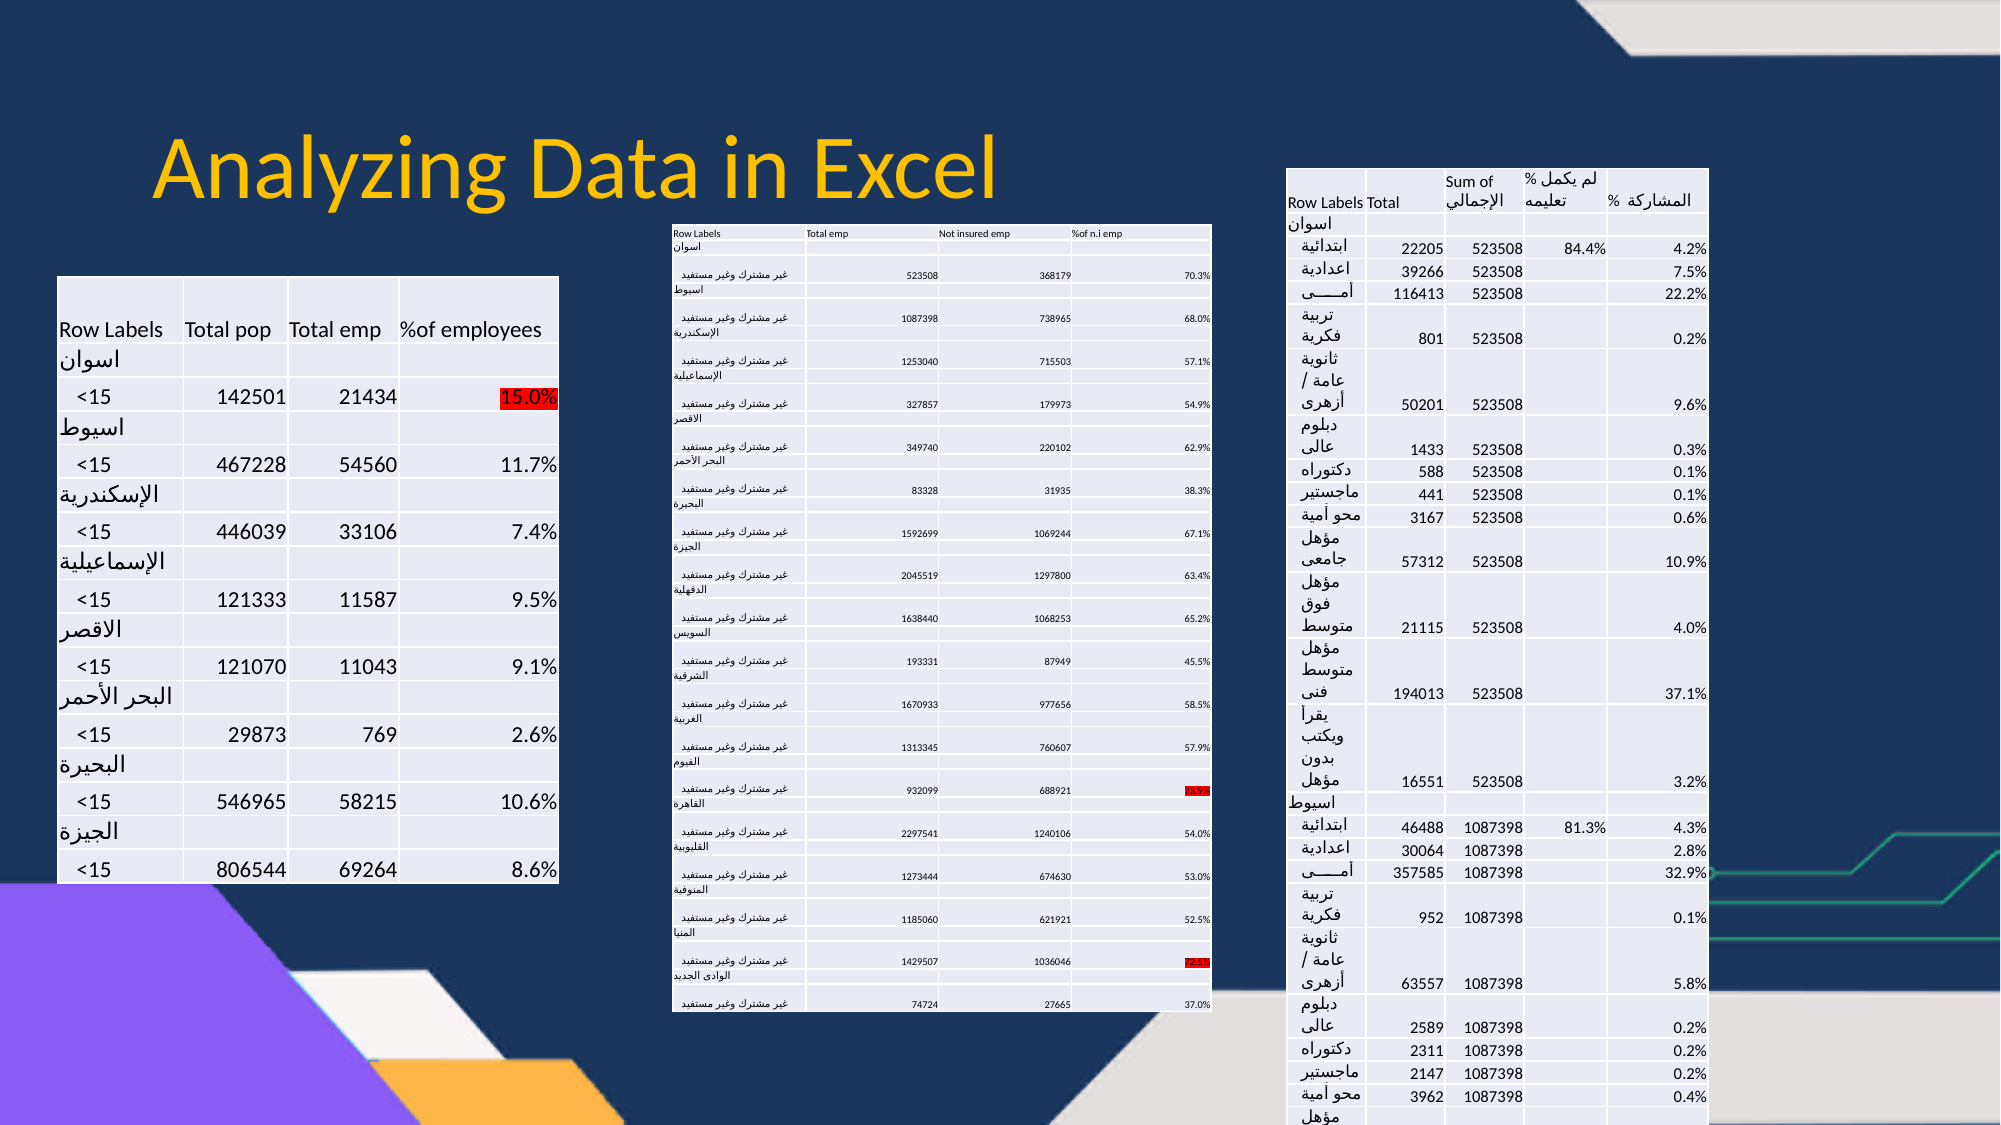

# Analyzing Data in Excel
| Row Labels | Total | Sum of الإجمالي | % لم يكمل تعليمه | % المشاركة |
| --- | --- | --- | --- | --- |
| اسوان |  |  |  |  |
| ابتدائية | 22205 | 523508 | 84.4% | 4.2% |
| اعدادية | 39266 | 523508 |  | 7.5% |
| أمـــــى | 116413 | 523508 |  | 22.2% |
| تربية فكرية | 801 | 523508 |  | 0.2% |
| ثانوية عامة / أزهرى | 50201 | 523508 |  | 9.6% |
| دبلوم عالى | 1433 | 523508 |  | 0.3% |
| دكتوراه | 588 | 523508 |  | 0.1% |
| ماجستير | 441 | 523508 |  | 0.1% |
| محو أمية | 3167 | 523508 |  | 0.6% |
| مؤهل جامعى | 57312 | 523508 |  | 10.9% |
| مؤهل فوق متوسط | 21115 | 523508 |  | 4.0% |
| مؤهل متوسط فنى | 194013 | 523508 |  | 37.1% |
| يقرأ ويكتب بدون مؤهل | 16551 | 523508 |  | 3.2% |
| اسيوط |  |  |  |  |
| ابتدائية | 46488 | 1087398 | 81.3% | 4.3% |
| اعدادية | 30064 | 1087398 |  | 2.8% |
| أمـــــى | 357585 | 1087398 |  | 32.9% |
| تربية فكرية | 952 | 1087398 |  | 0.1% |
| ثانوية عامة / أزهرى | 63557 | 1087398 |  | 5.8% |
| دبلوم عالى | 2589 | 1087398 |  | 0.2% |
| دكتوراه | 2311 | 1087398 |  | 0.2% |
| ماجستير | 2147 | 1087398 |  | 0.2% |
| محو أمية | 3962 | 1087398 |  | 0.4% |
| مؤهل جامعى | 155997 | 1087398 |  | 14.3% |
| مؤهل فوق متوسط | 39159 | 1087398 |  | 3.6% |
| مؤهل متوسط فنى | 346205 | 1087398 |  | 31.8% |
| يقرأ ويكتب بدون مؤهل | 36380 | 1087398 |  | 3.3% |
| Row Labels | Total emp | Not insured emp | %of n.i emp |
| --- | --- | --- | --- |
| اسوان |  |  |  |
| غير مشترك وغير مستفيد | 523508 | 368179 | 70.3% |
| اسيوط |  |  |  |
| غير مشترك وغير مستفيد | 1087398 | 738965 | 68.0% |
| الإسكندرية |  |  |  |
| غير مشترك وغير مستفيد | 1253040 | 715503 | 57.1% |
| الإسماعيلية |  |  |  |
| غير مشترك وغير مستفيد | 327857 | 179973 | 54.9% |
| الاقصر |  |  |  |
| غير مشترك وغير مستفيد | 349740 | 220102 | 62.9% |
| البحر الأحمر |  |  |  |
| غير مشترك وغير مستفيد | 83328 | 31935 | 38.3% |
| البحيرة |  |  |  |
| غير مشترك وغير مستفيد | 1592699 | 1069244 | 67.1% |
| الجيزة |  |  |  |
| غير مشترك وغير مستفيد | 2045519 | 1297800 | 63.4% |
| الدقهلية |  |  |  |
| غير مشترك وغير مستفيد | 1638440 | 1068253 | 65.2% |
| السويس |  |  |  |
| غير مشترك وغير مستفيد | 193331 | 87949 | 45.5% |
| الشرقية |  |  |  |
| غير مشترك وغير مستفيد | 1670933 | 977656 | 58.5% |
| الغربية |  |  |  |
| غير مشترك وغير مستفيد | 1313345 | 760607 | 57.9% |
| الفيوم |  |  |  |
| غير مشترك وغير مستفيد | 932099 | 688921 | 73.9% |
| القاهرة |  |  |  |
| غير مشترك وغير مستفيد | 2297541 | 1240106 | 54.0% |
| القليوبية |  |  |  |
| غير مشترك وغير مستفيد | 1273444 | 674630 | 53.0% |
| المنوفية |  |  |  |
| غير مشترك وغير مستفيد | 1185060 | 621921 | 52.5% |
| المنيا |  |  |  |
| غير مشترك وغير مستفيد | 1429507 | 1036046 | 72.5% |
| الوادى الجديد |  |  |  |
| غير مشترك وغير مستفيد | 74724 | 27665 | 37.0% |
| Row Labels | Total pop | Total emp | %of employees |
| --- | --- | --- | --- |
| اسوان |  |  |  |
| <15 | 142501 | 21434 | 15.0% |
| اسيوط |  |  |  |
| <15 | 467228 | 54560 | 11.7% |
| الإسكندرية |  |  |  |
| <15 | 446039 | 33106 | 7.4% |
| الإسماعيلية |  |  |  |
| <15 | 121333 | 11587 | 9.5% |
| الاقصر |  |  |  |
| <15 | 121070 | 11043 | 9.1% |
| البحر الأحمر |  |  |  |
| <15 | 29873 | 769 | 2.6% |
| البحيرة |  |  |  |
| <15 | 546965 | 58215 | 10.6% |
| الجيزة |  |  |  |
| <15 | 806544 | 69264 | 8.6% |